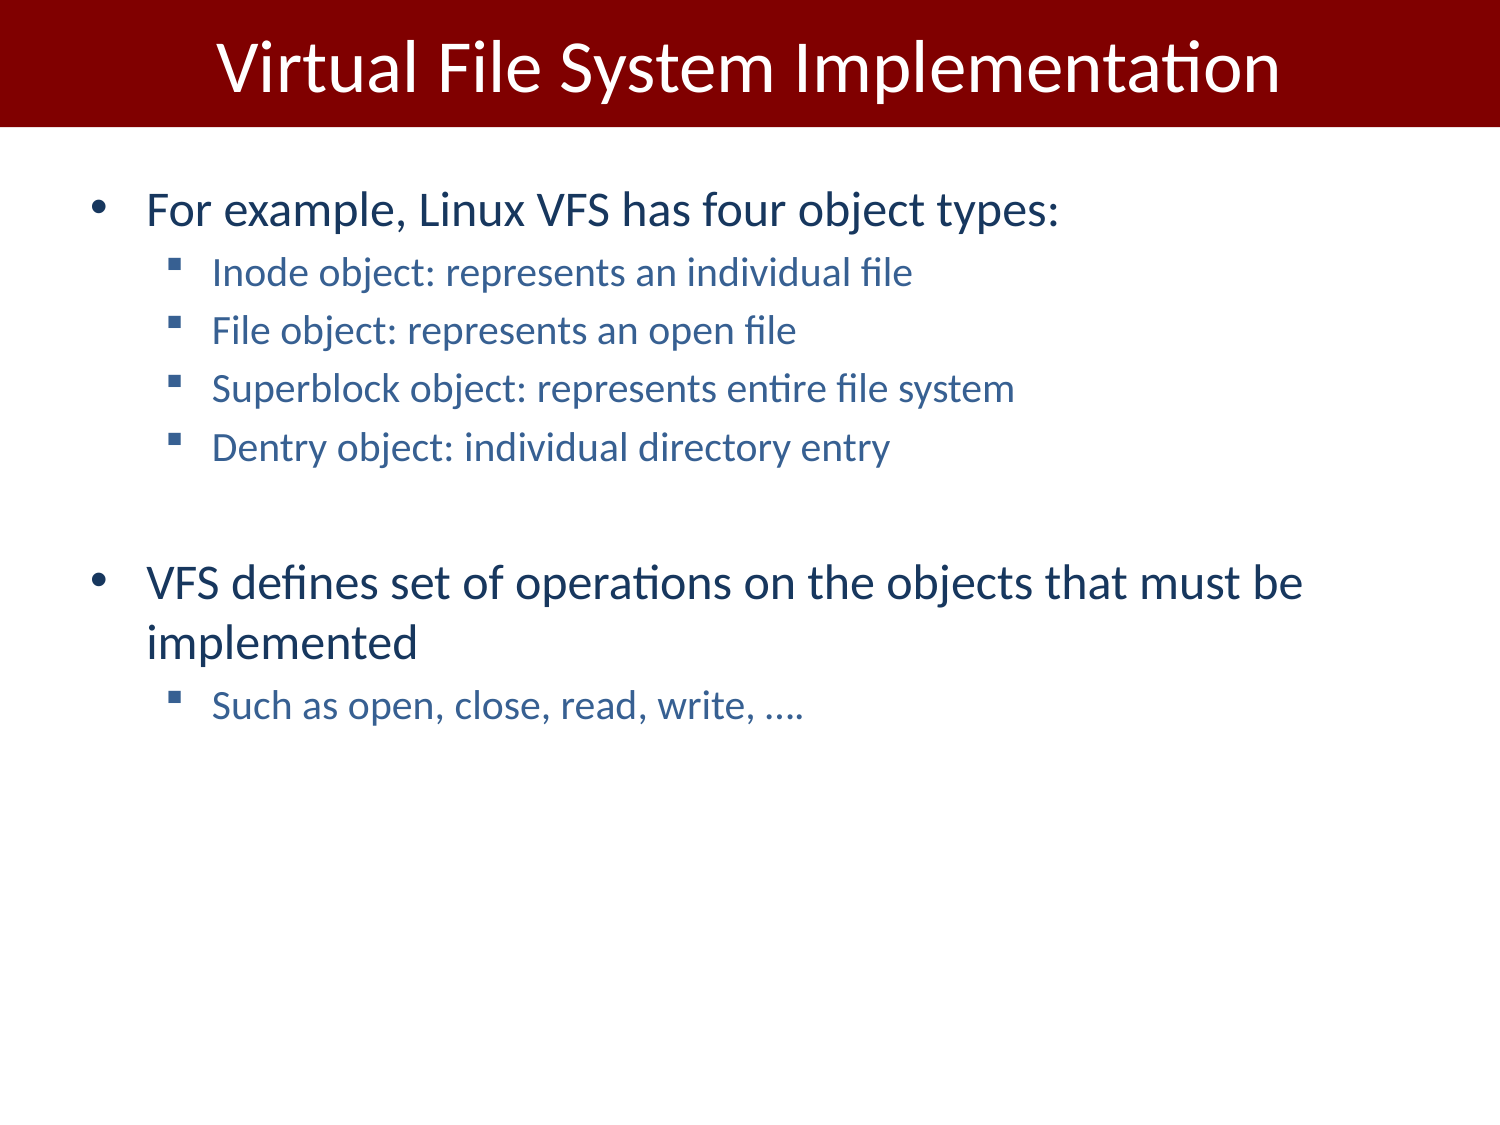

# Virtual File System Implementation
For example, Linux VFS has four object types:
Inode object: represents an individual file
File object: represents an open file
Superblock object: represents entire file system
Dentry object: individual directory entry

VFS defines set of operations on the objects that must be implemented
Such as open, close, read, write, ….